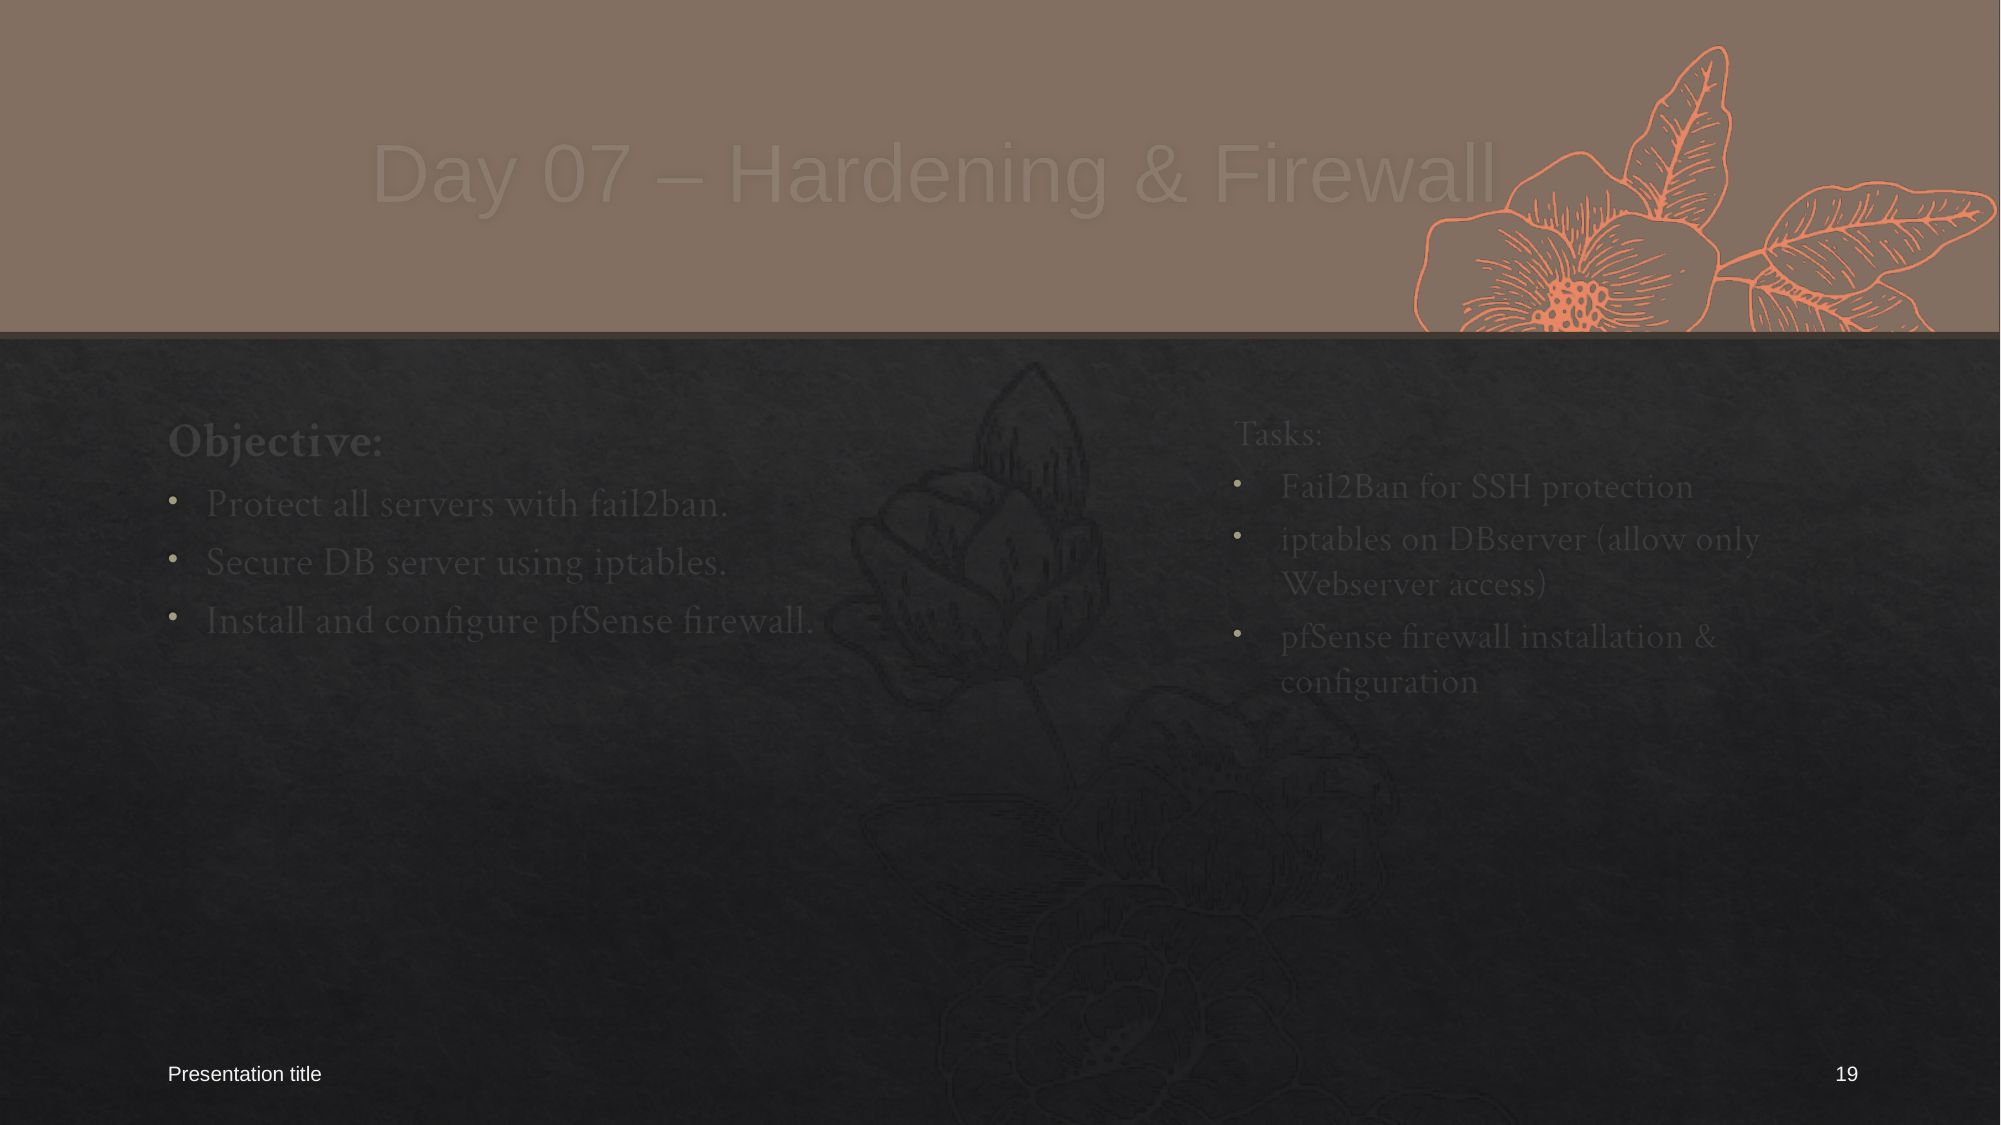

# Day 07 – Hardening & Firewall
Objective:
Protect all servers with fail2ban.
Secure DB server using iptables.
Install and configure pfSense firewall.

Tasks:
Fail2Ban for SSH protection
iptables on DBserver (allow only Webserver access)
pfSense firewall installation & configuration

Presentation title
19